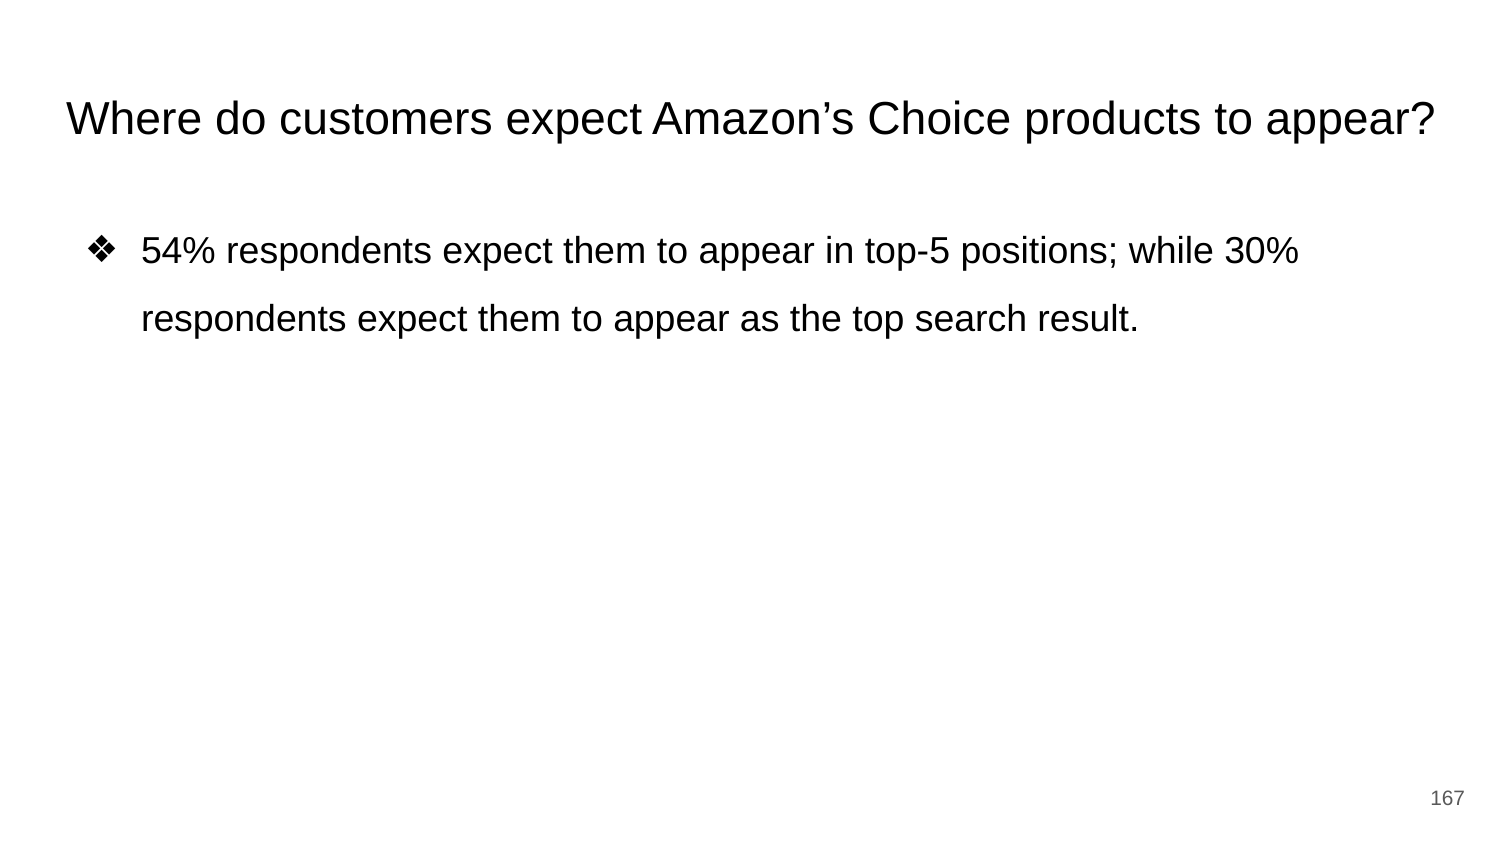

# Where do customers expect Amazon’s Choice products to appear?
54% respondents expect them to appear in top-5 positions; while 30% respondents expect them to appear as the top search result.

167